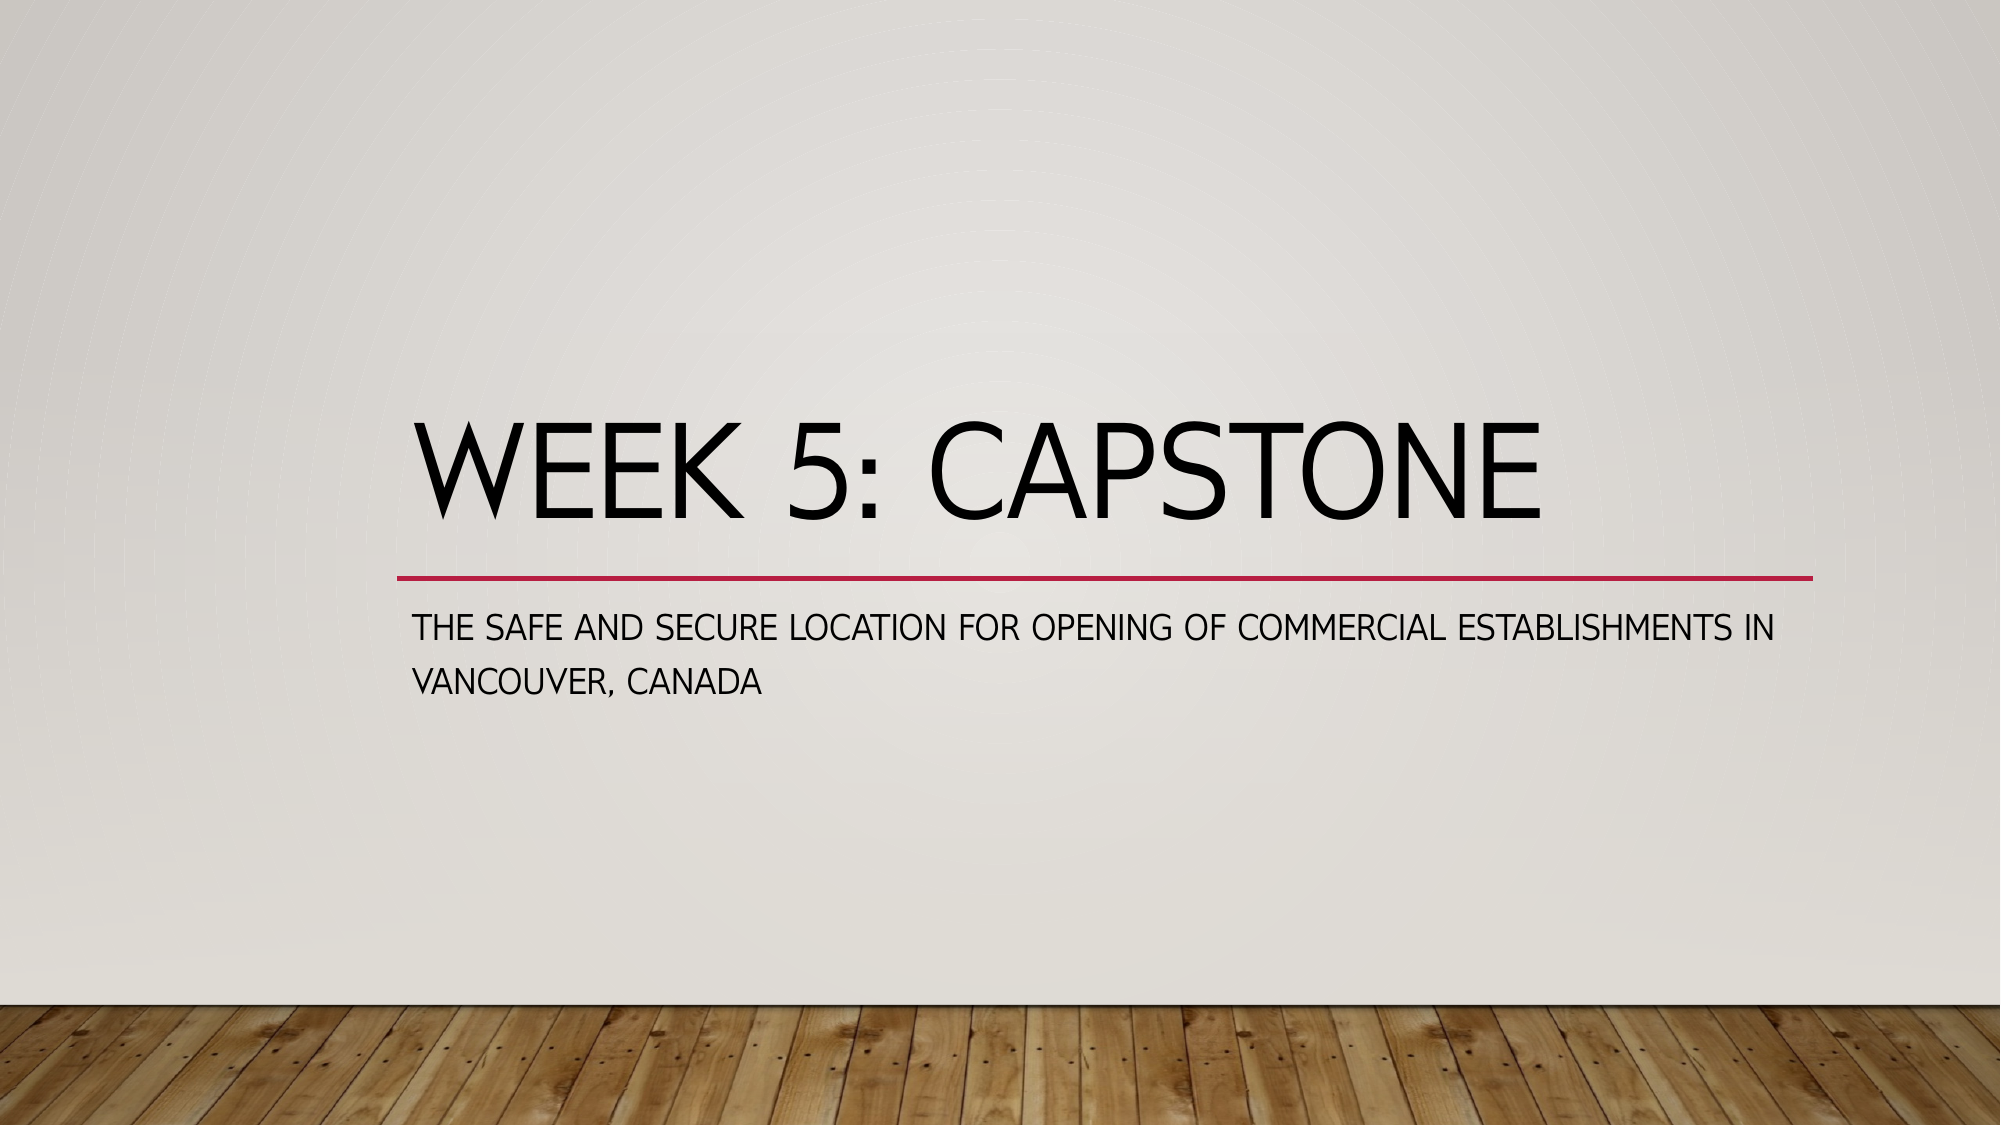

# Week 5: CAPSTONE
THE safe and secure location for opening of commercial establishments in Vancouver, Canada